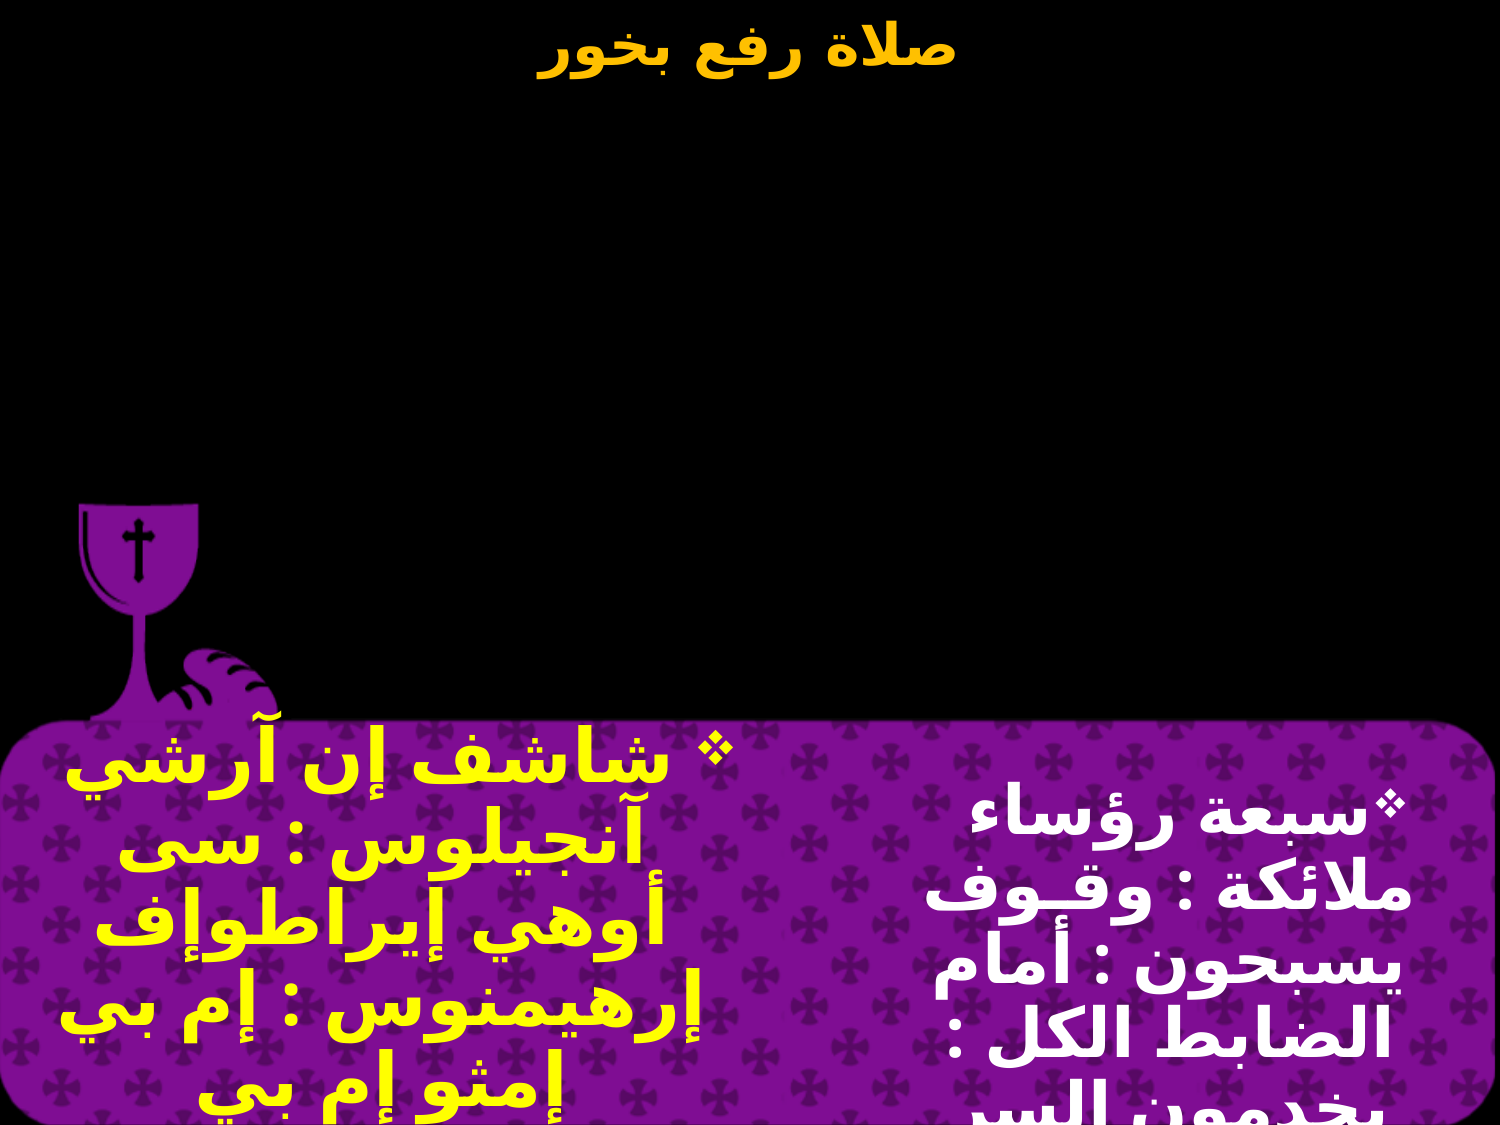

شاشف إن آرشي آنجيلوس : سى أوهي إيراطوإف إرهيمنوس : إم بي إمثو إم بي بانطوكراطور : إيف شيمشي إم ميستيريون إتهيب
سبعة رؤساء ملائكة : وقـوف يسبحون : أمام الضابط الكل : يخدمون السر الخفي .